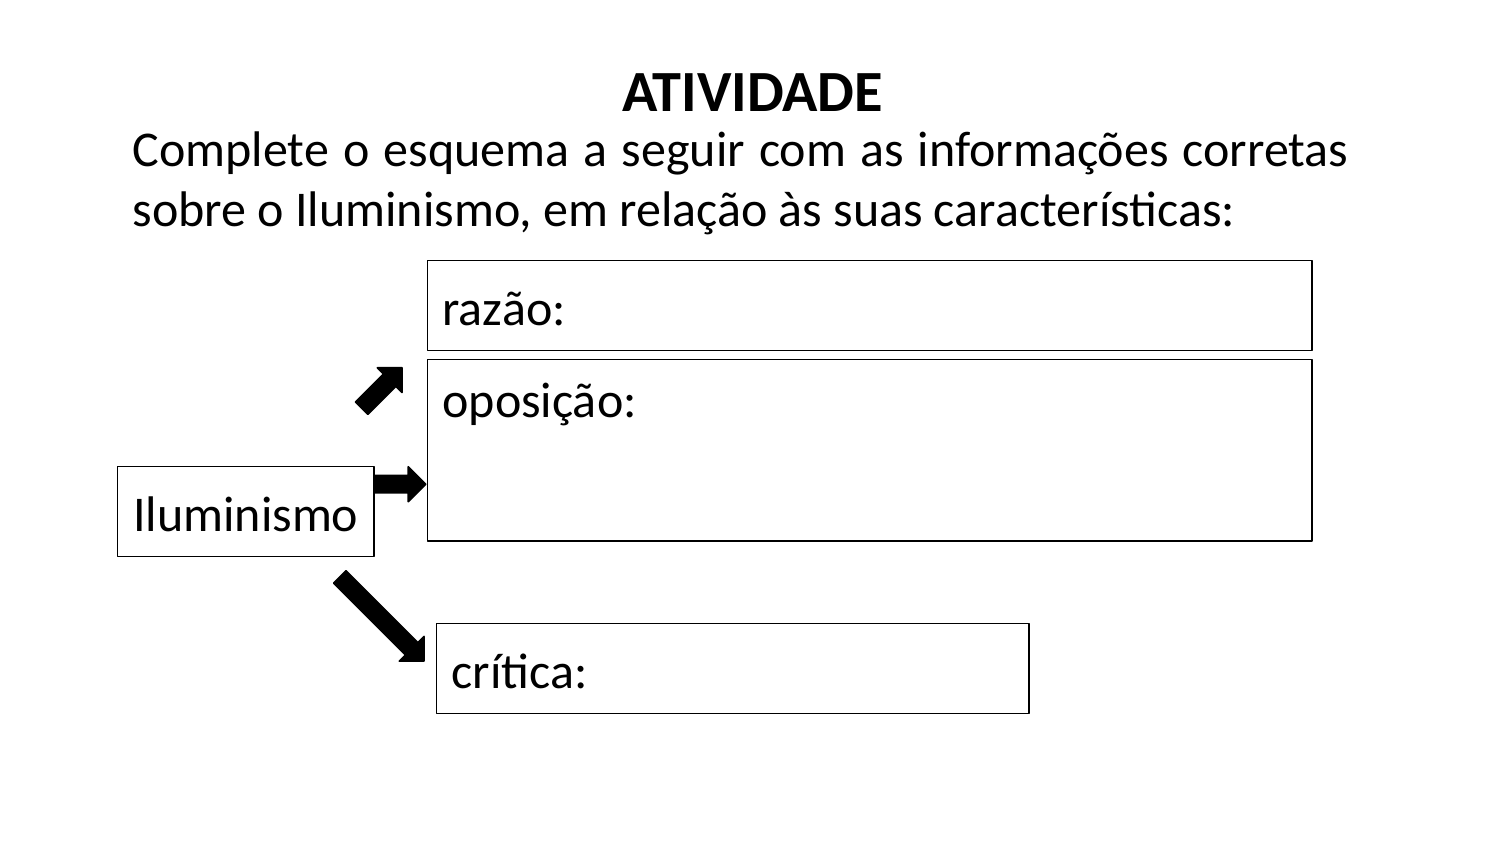

ATIVIDADE
Complete o esquema a seguir com as informações corretas sobre o Iluminismo, em relação às suas características:
razão:
oposição:

Iluminismo

crítica: